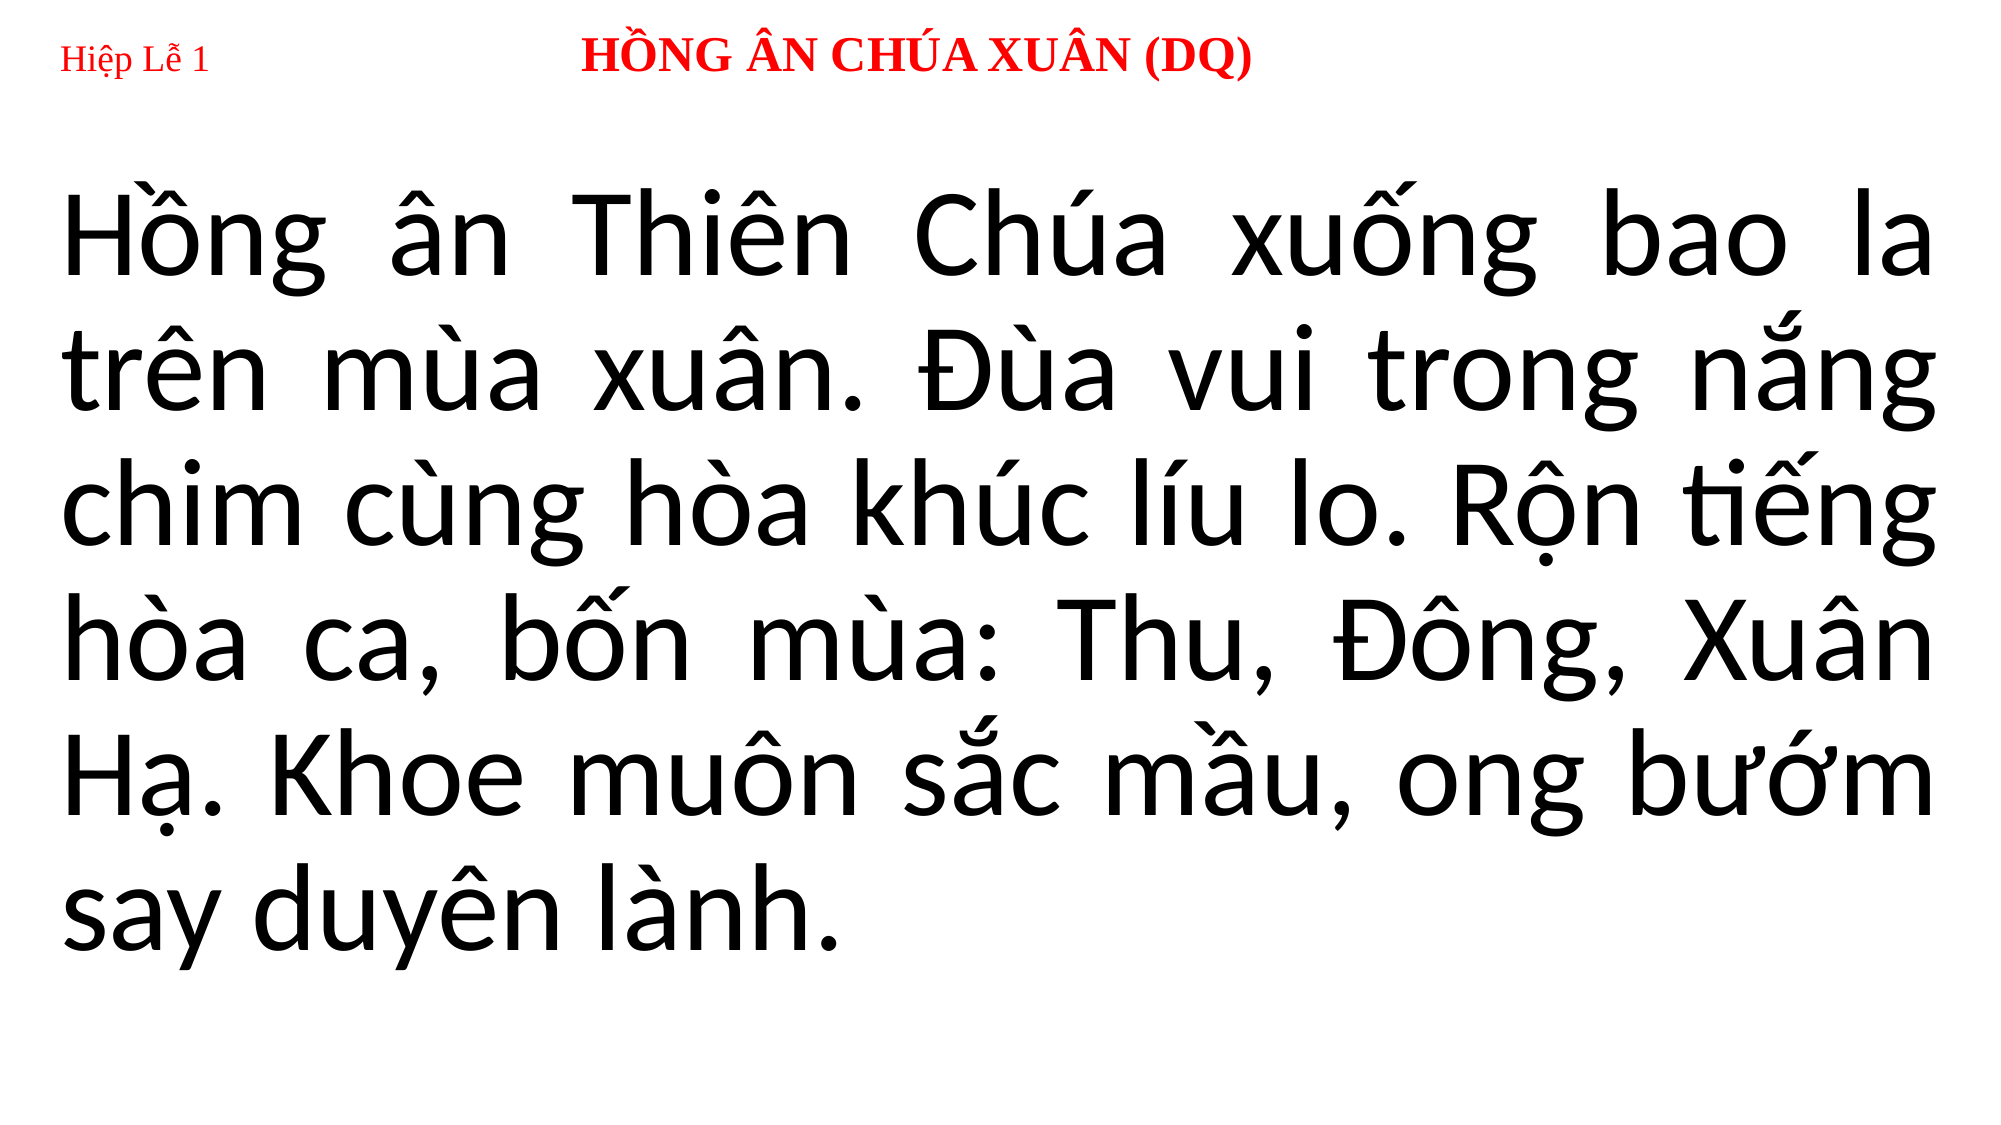

# Hiệp Lễ 1                                       HỒNG ÂN CHÚA XUÂN (DQ)
Hồng ân Thiên Chúa xuống bao la trên mùa xuân. Đùa vui trong nắng chim cùng hòa khúc líu lo. Rộn tiếng hòa ca, bốn mùa: Thu, Đông, Xuân Hạ. Khoe muôn sắc mầu, ong bướm say duyên lành.